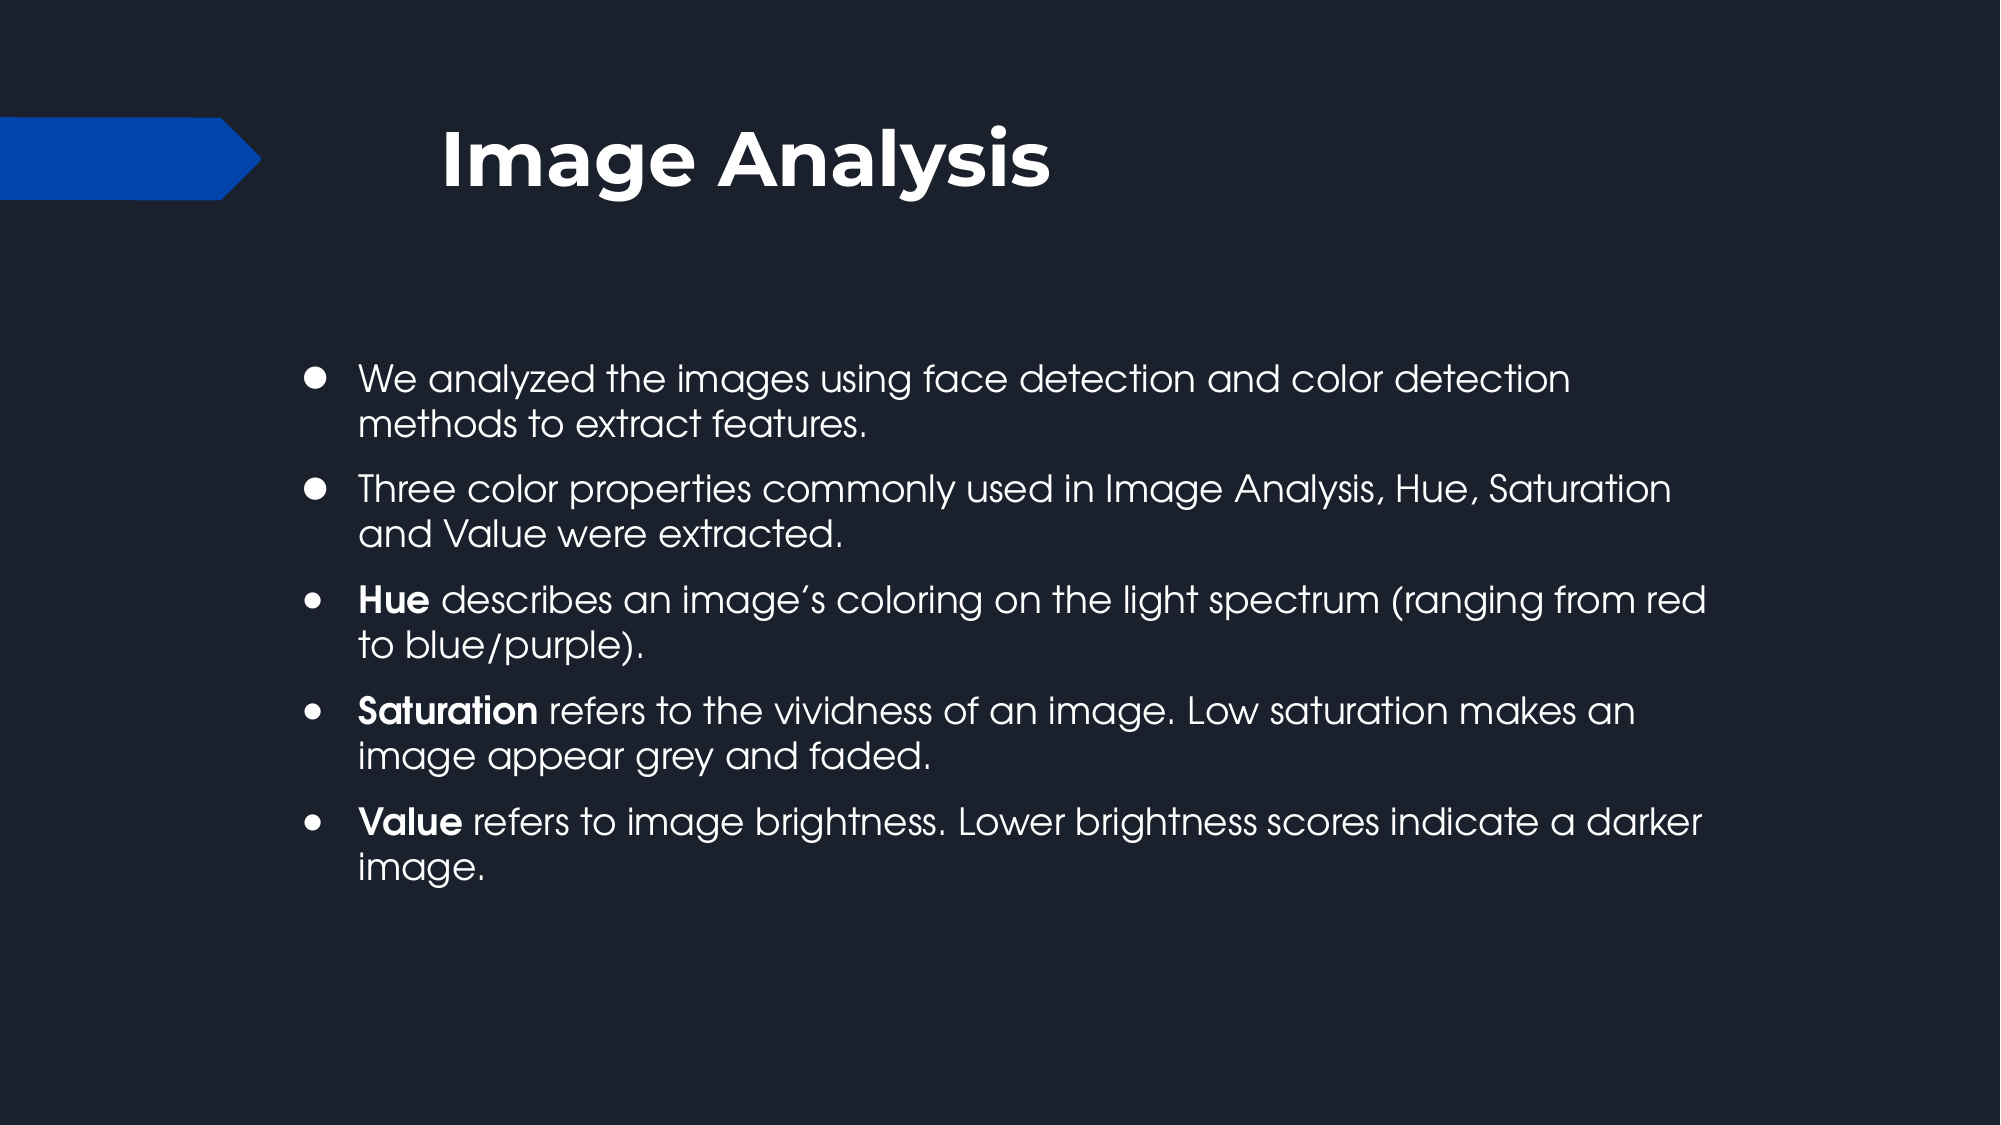

# Image Analysis
We analyzed the images using face detection and color detection methods to extract features.
Three color properties commonly used in Image Analysis, Hue, Saturation and Value were extracted.
Hue describes an image’s coloring on the light spectrum (ranging from red to blue/purple).
Saturation refers to the vividness of an image. Low saturation makes an image appear grey and faded.
Value refers to image brightness. Lower brightness scores indicate a darker image.